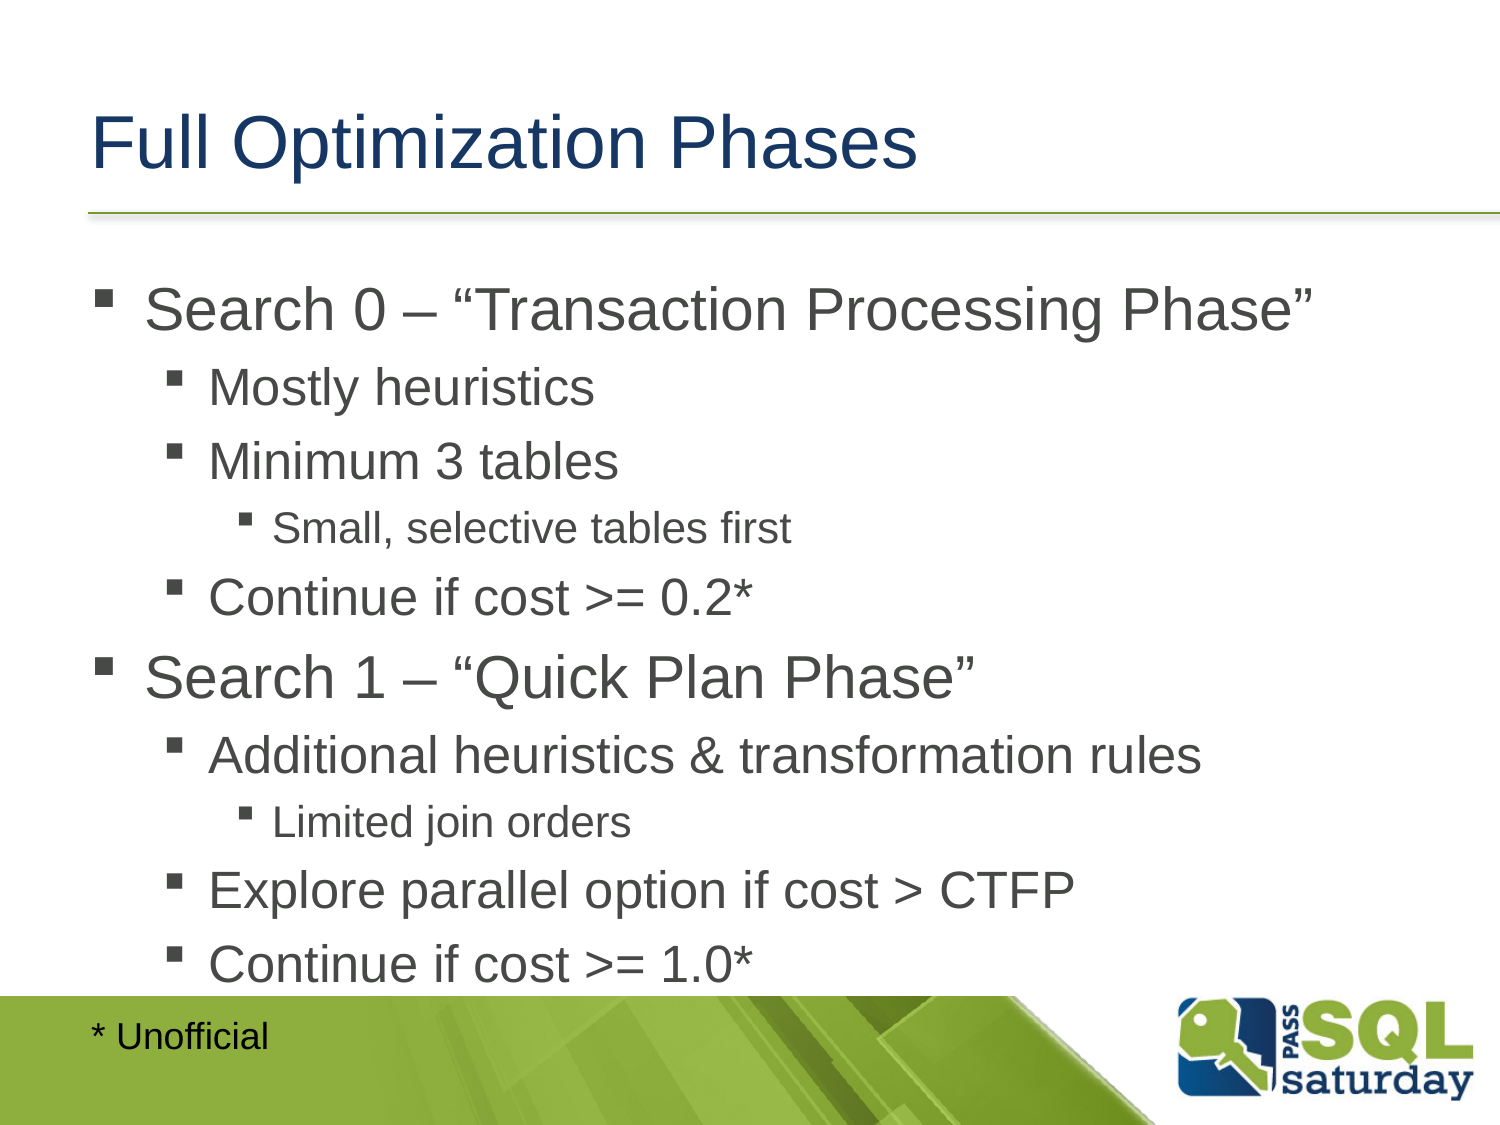

# Full Optimization Phases
Search 0 – “Transaction Processing Phase”
Mostly heuristics
Minimum 3 tables
Small, selective tables first
Continue if cost >= 0.2*
Search 1 – “Quick Plan Phase”
Additional heuristics & transformation rules
Limited join orders
Explore parallel option if cost > CTFP
Continue if cost >= 1.0*
* Unofficial